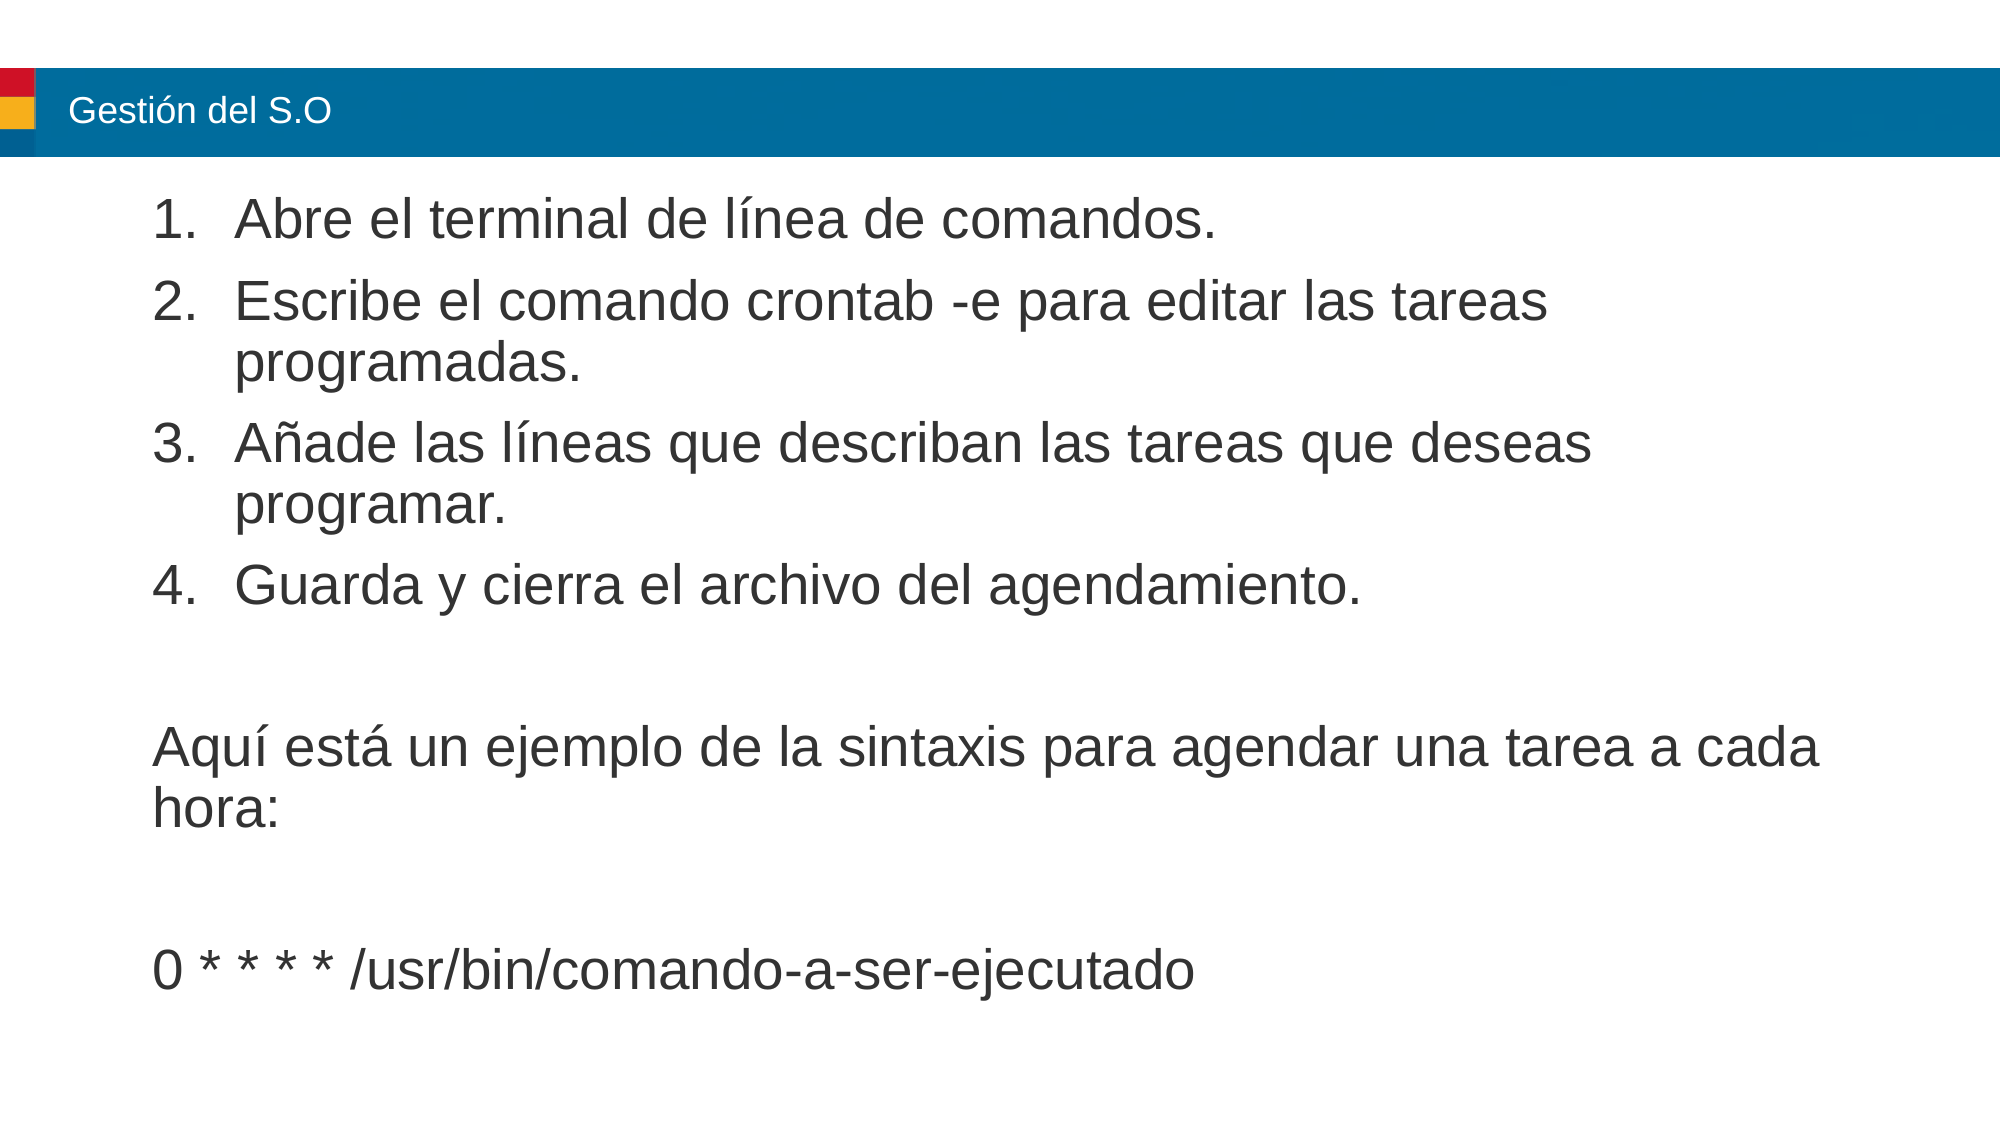

# Gestión del S.O
Abre el terminal de línea de comandos.
Escribe el comando crontab -e para editar las tareas programadas.
Añade las líneas que describan las tareas que deseas programar.
Guarda y cierra el archivo del agendamiento.

Aquí está un ejemplo de la sintaxis para agendar una tarea a cada hora:

0 * * * * /usr/bin/comando-a-ser-ejecutado